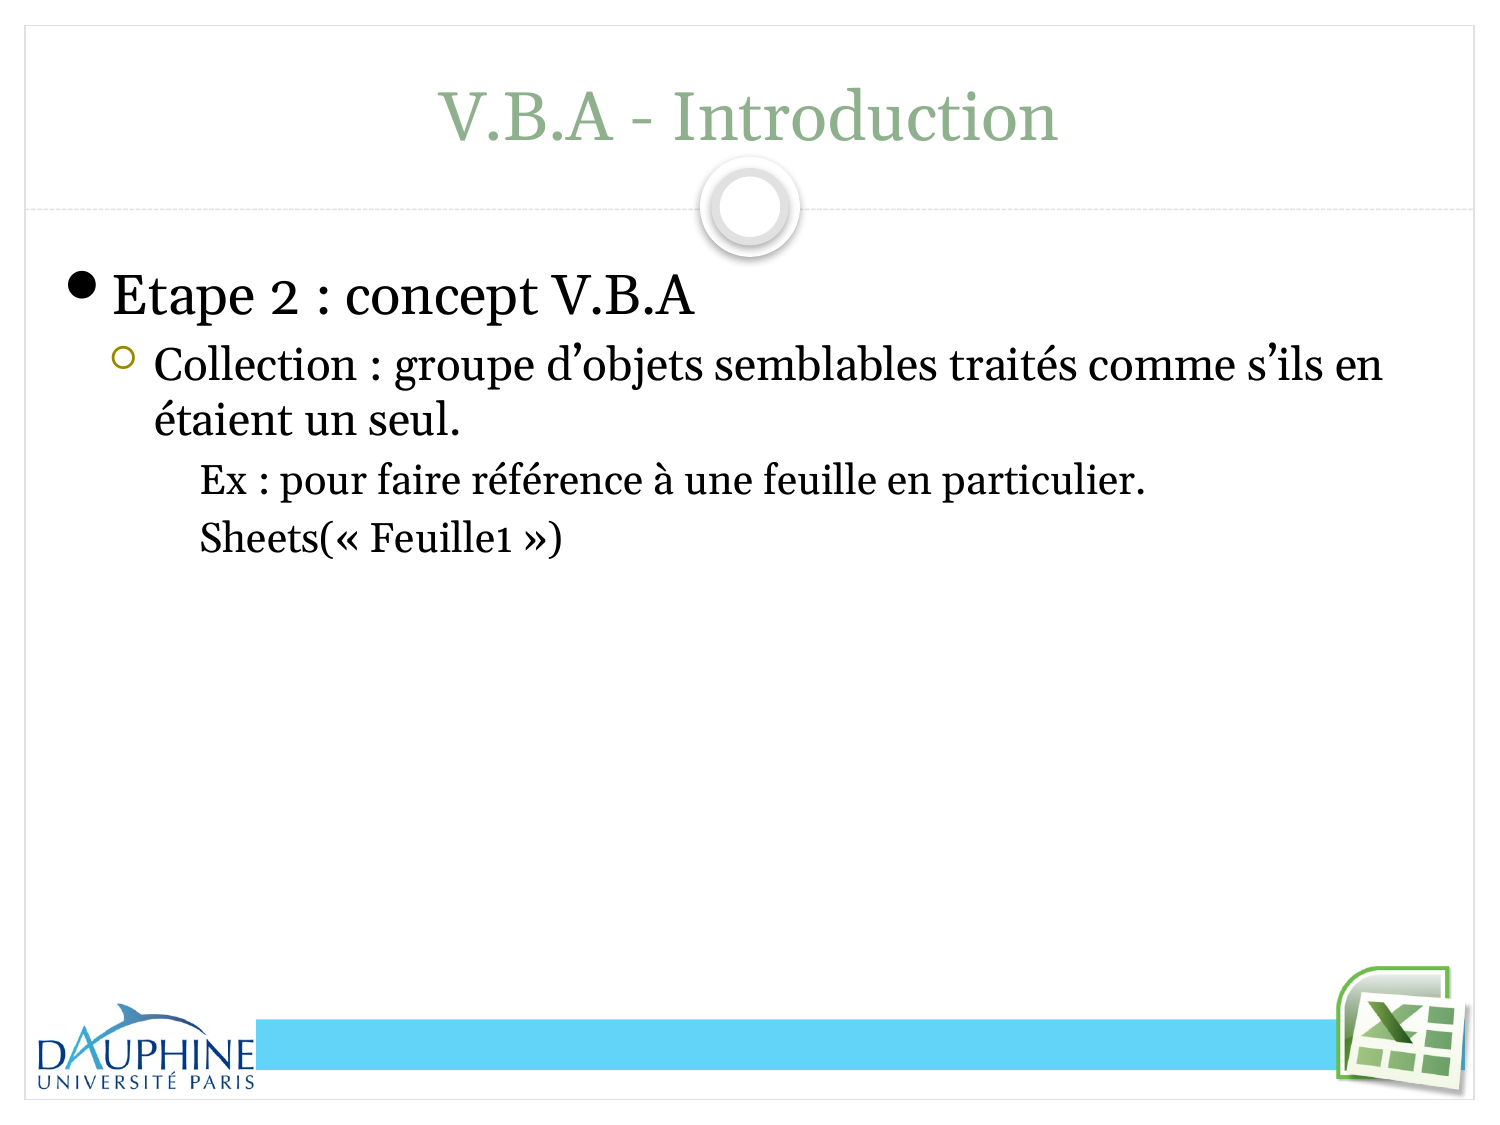

# V.B.A - Introduction
Etape 2 : concept V.B.A
Collection : groupe d’objets semblables traités comme s’ils en étaient un seul.
Ex : pour faire référence à une feuille en particulier.
Sheets(« Feuille1 »)